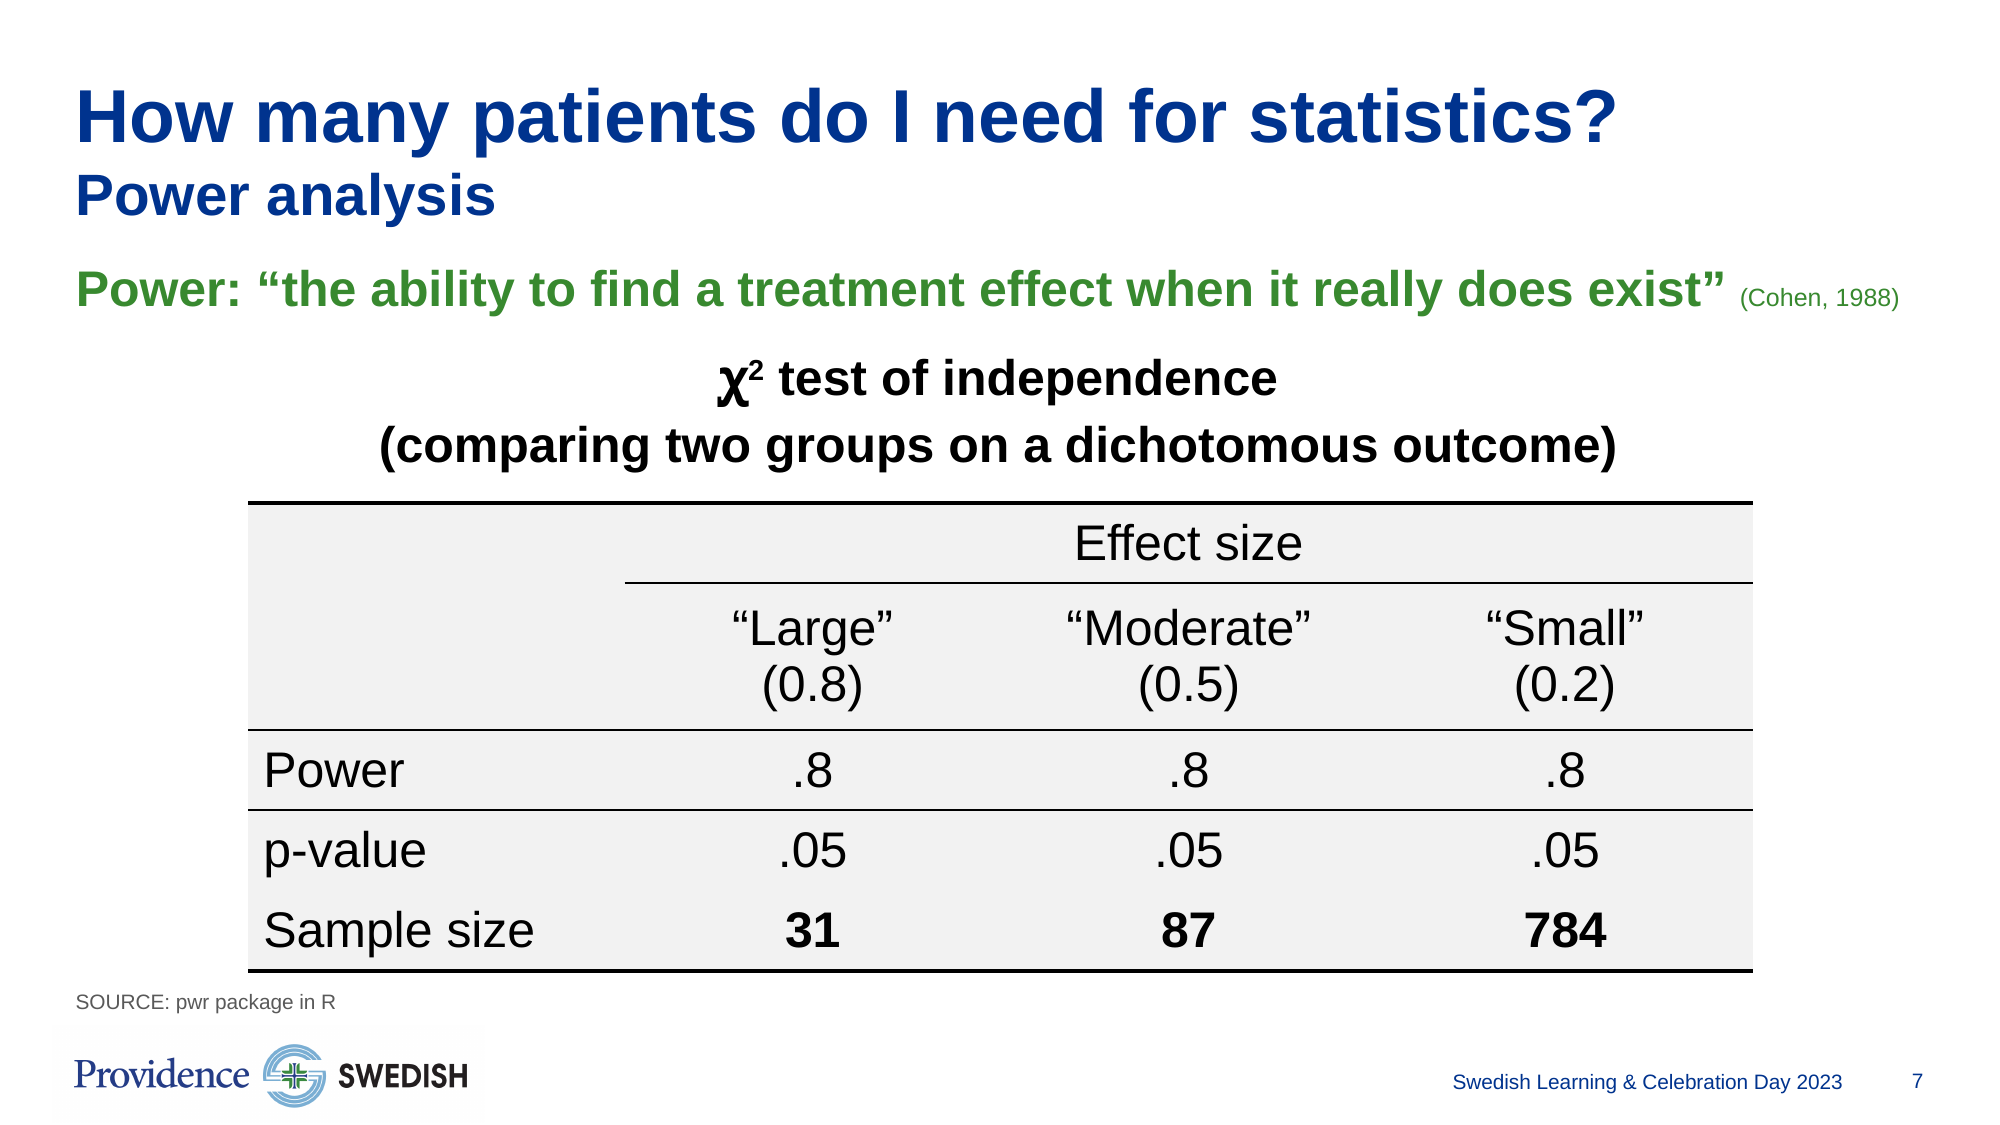

# How many patients do I need for statistics? Power analysis
Power: “the ability to find a treatment effect when it really does exist” (Cohen, 1988)
ꭕ2 test of independence
(comparing two groups on a dichotomous outcome)
|  | Effect size |  |  |
| --- | --- | --- | --- |
|  | “Large” (0.8) | “Moderate” (0.5) | “Small” (0.2) |
| Power | .8 | .8 | .8 |
| p-value | .05 | .05 | .05 |
| Sample size | 31 | 87 | 784 |
SOURCE: pwr package in R
Swedish Learning & Celebration Day 2023​
7